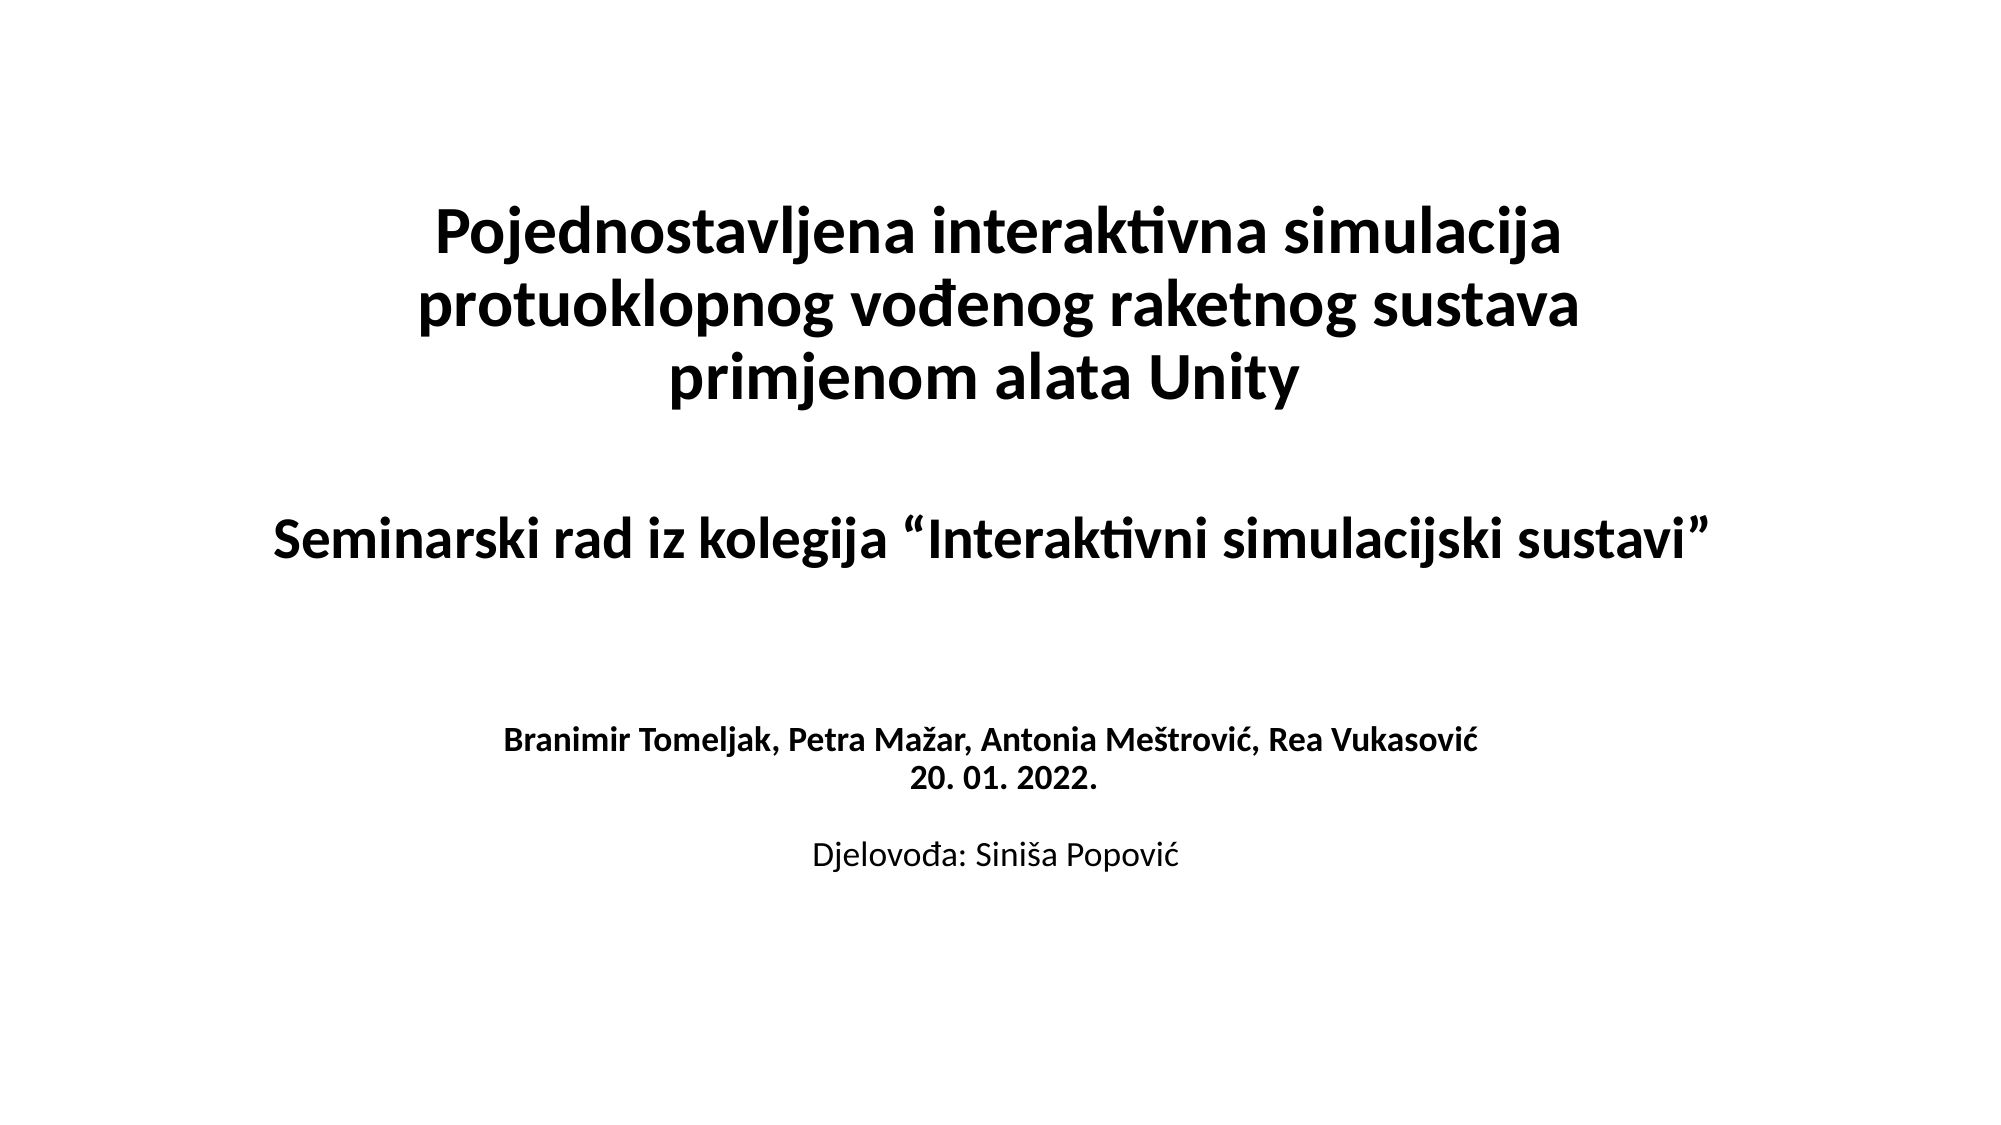

# Pojednostavljena interaktivna simulacija protuoklopnog vođenog raketnog sustava primjenom alata Unity
Seminarski rad iz kolegija “Interaktivni simulacijski sustavi”
Branimir Tomeljak, Petra Mažar, Antonia Meštrović, Rea Vukasović  
  20. 01. 2022. 
 
Djelovođa: Siniša Popović